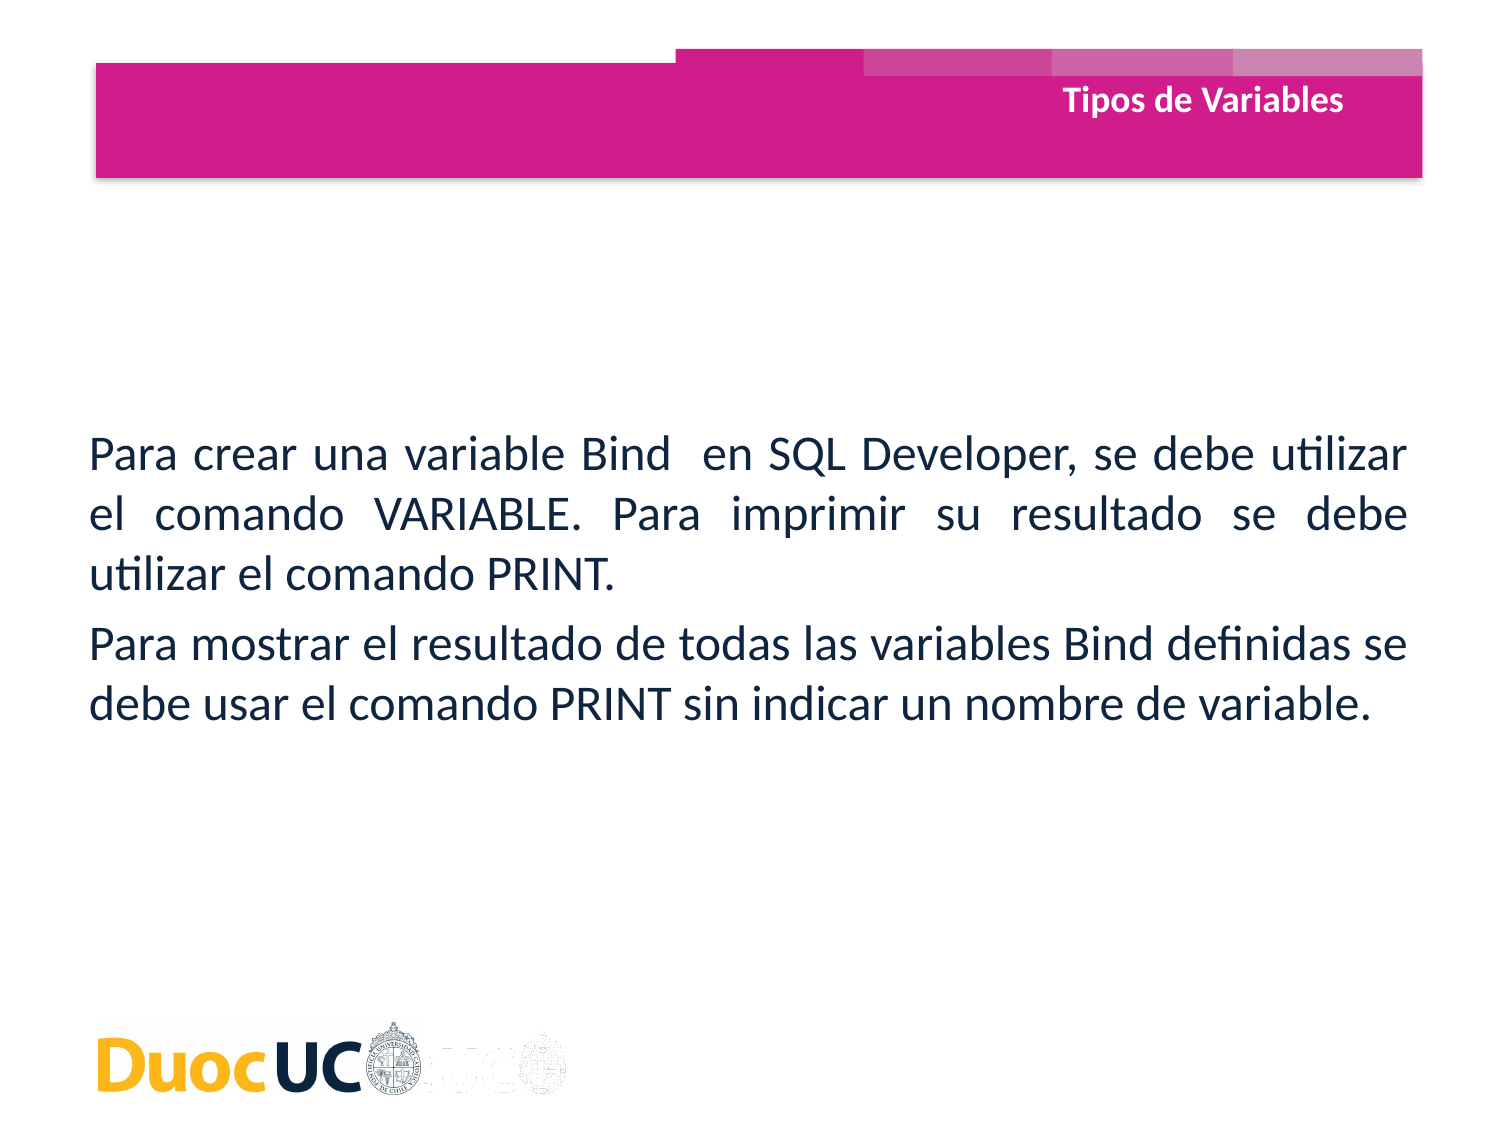

Tipos de Variables
Para crear una variable Bind  en SQL Developer, se debe utilizar el comando VARIABLE. Para imprimir su resultado se debe utilizar el comando PRINT.
Para mostrar el resultado de todas las variables Bind definidas se debe usar el comando PRINT sin indicar un nombre de variable.